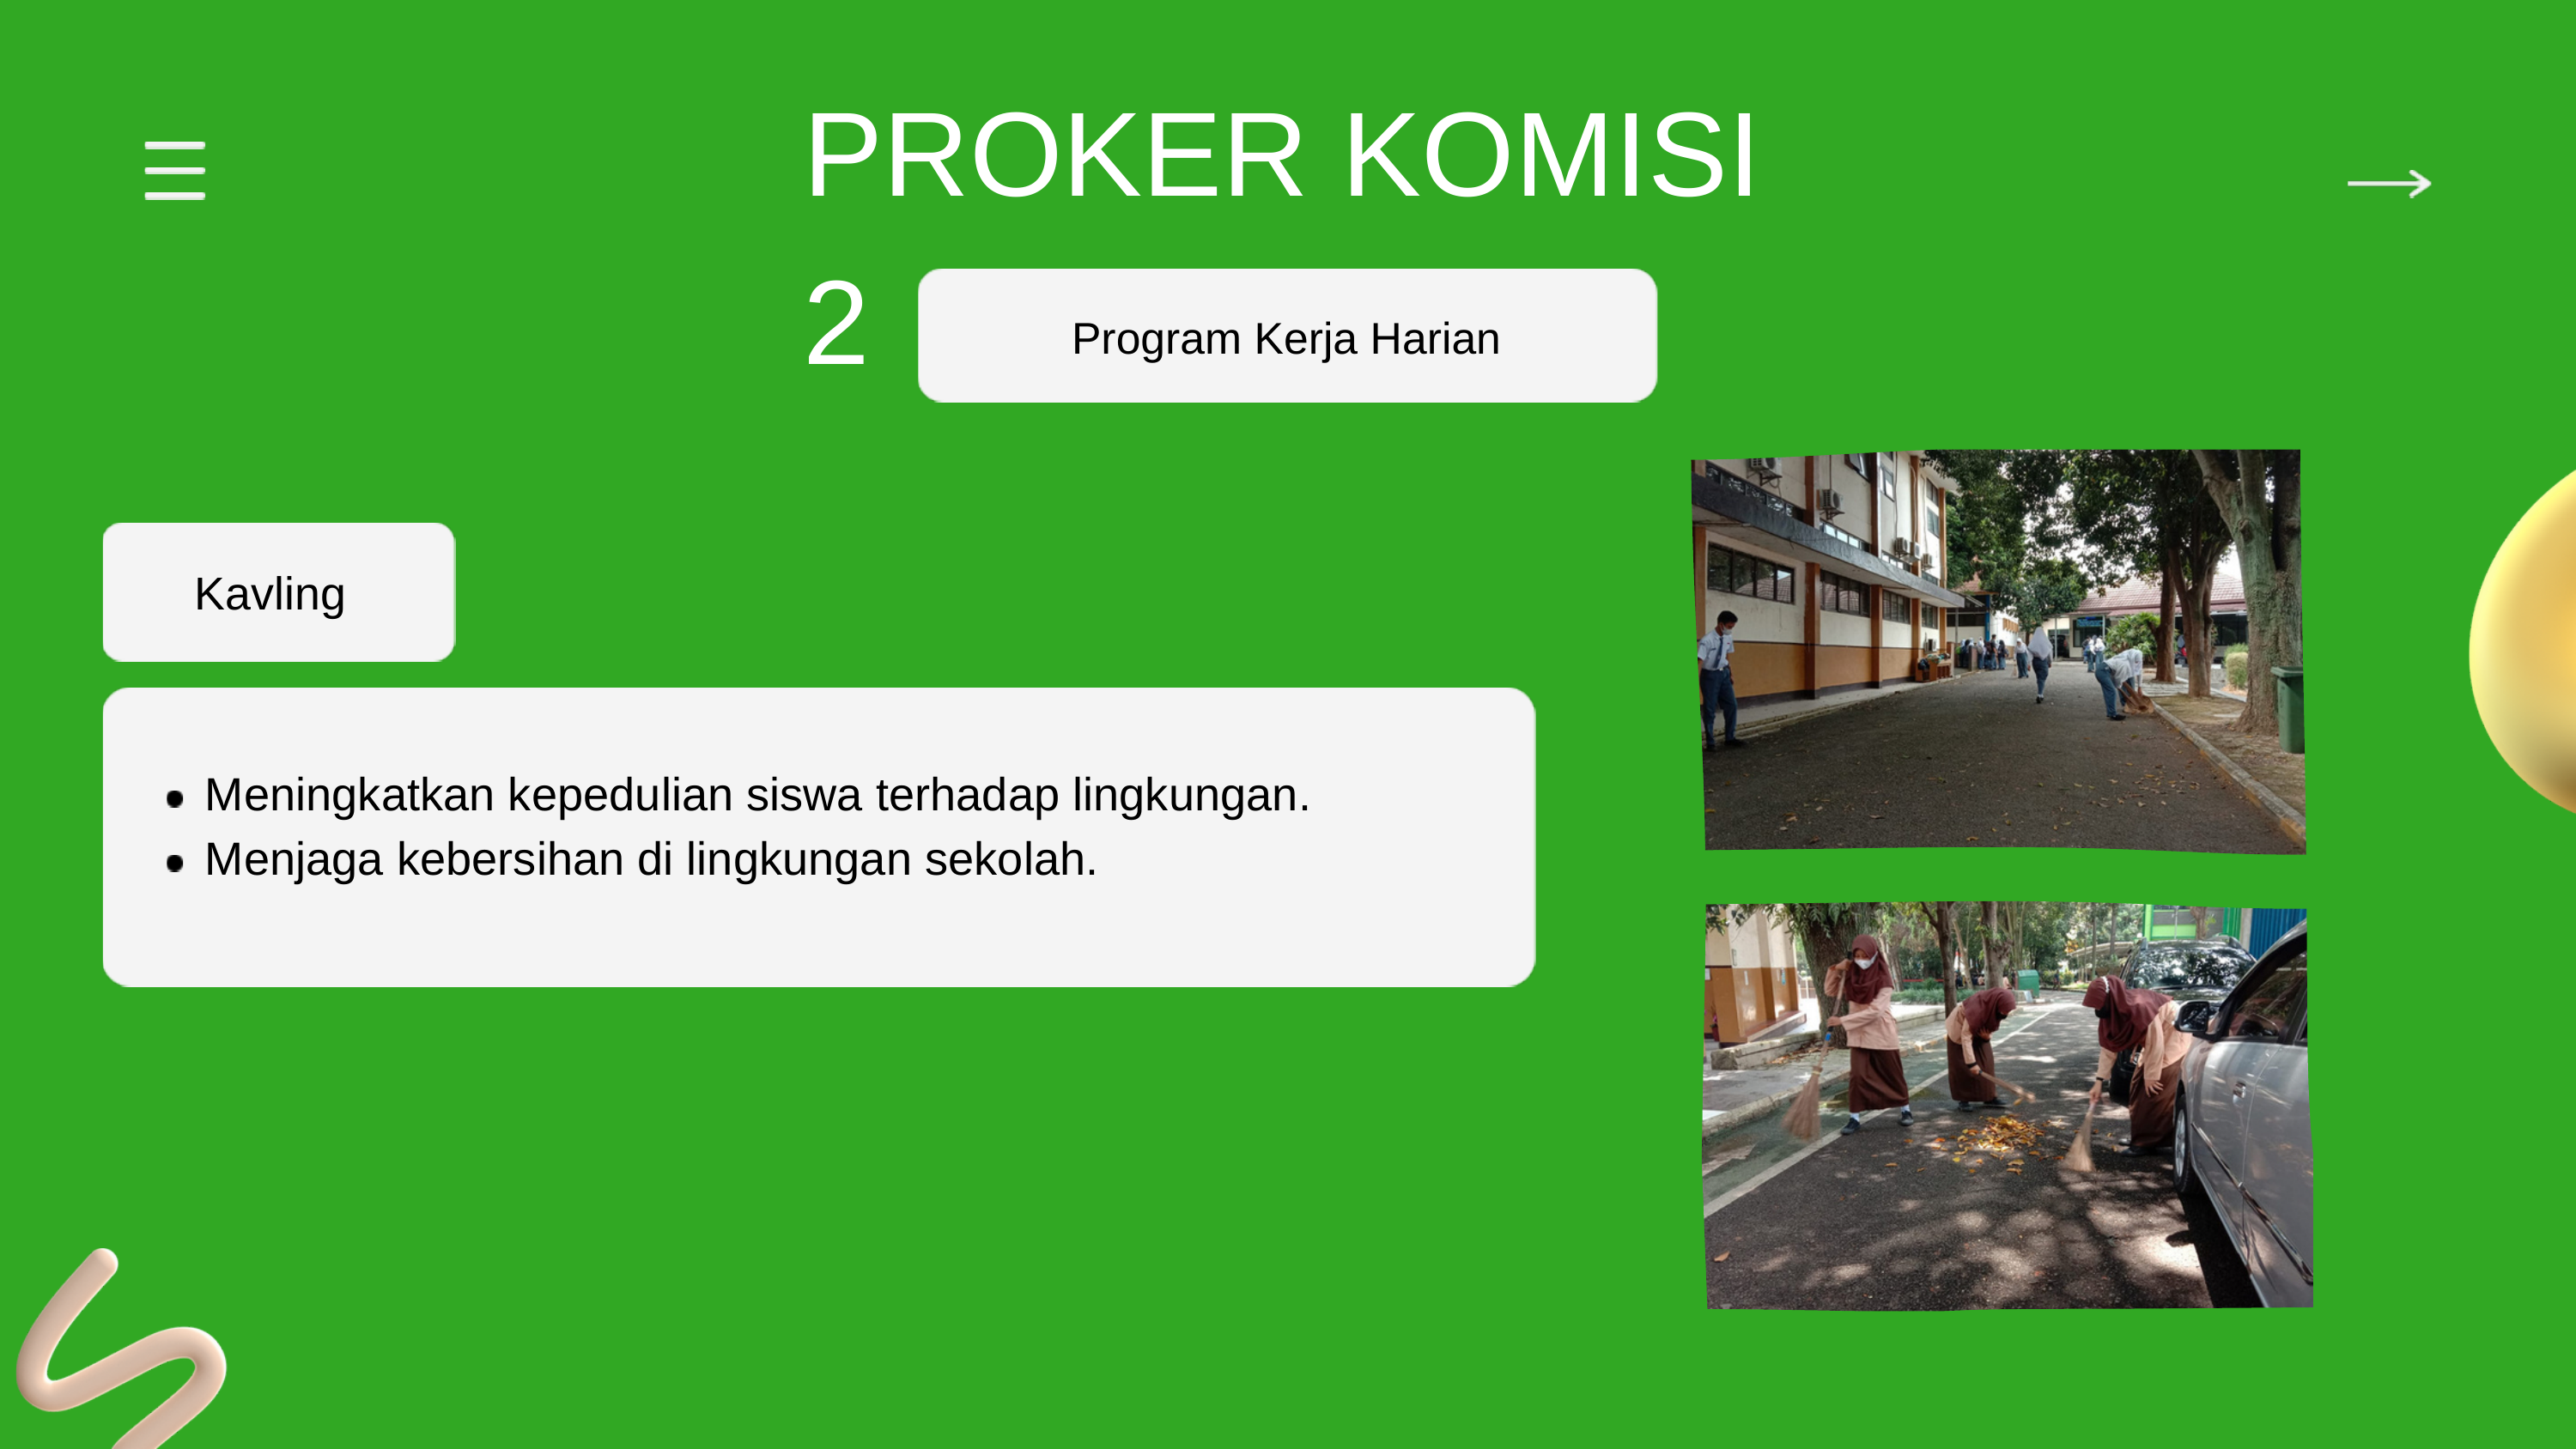

PROKER KOMISI 2

 Program Kerja Harian

Kavling

Meningkatkan kepedulian siswa terhadap lingkungan.
Menjaga kebersihan di lingkungan sekolah.